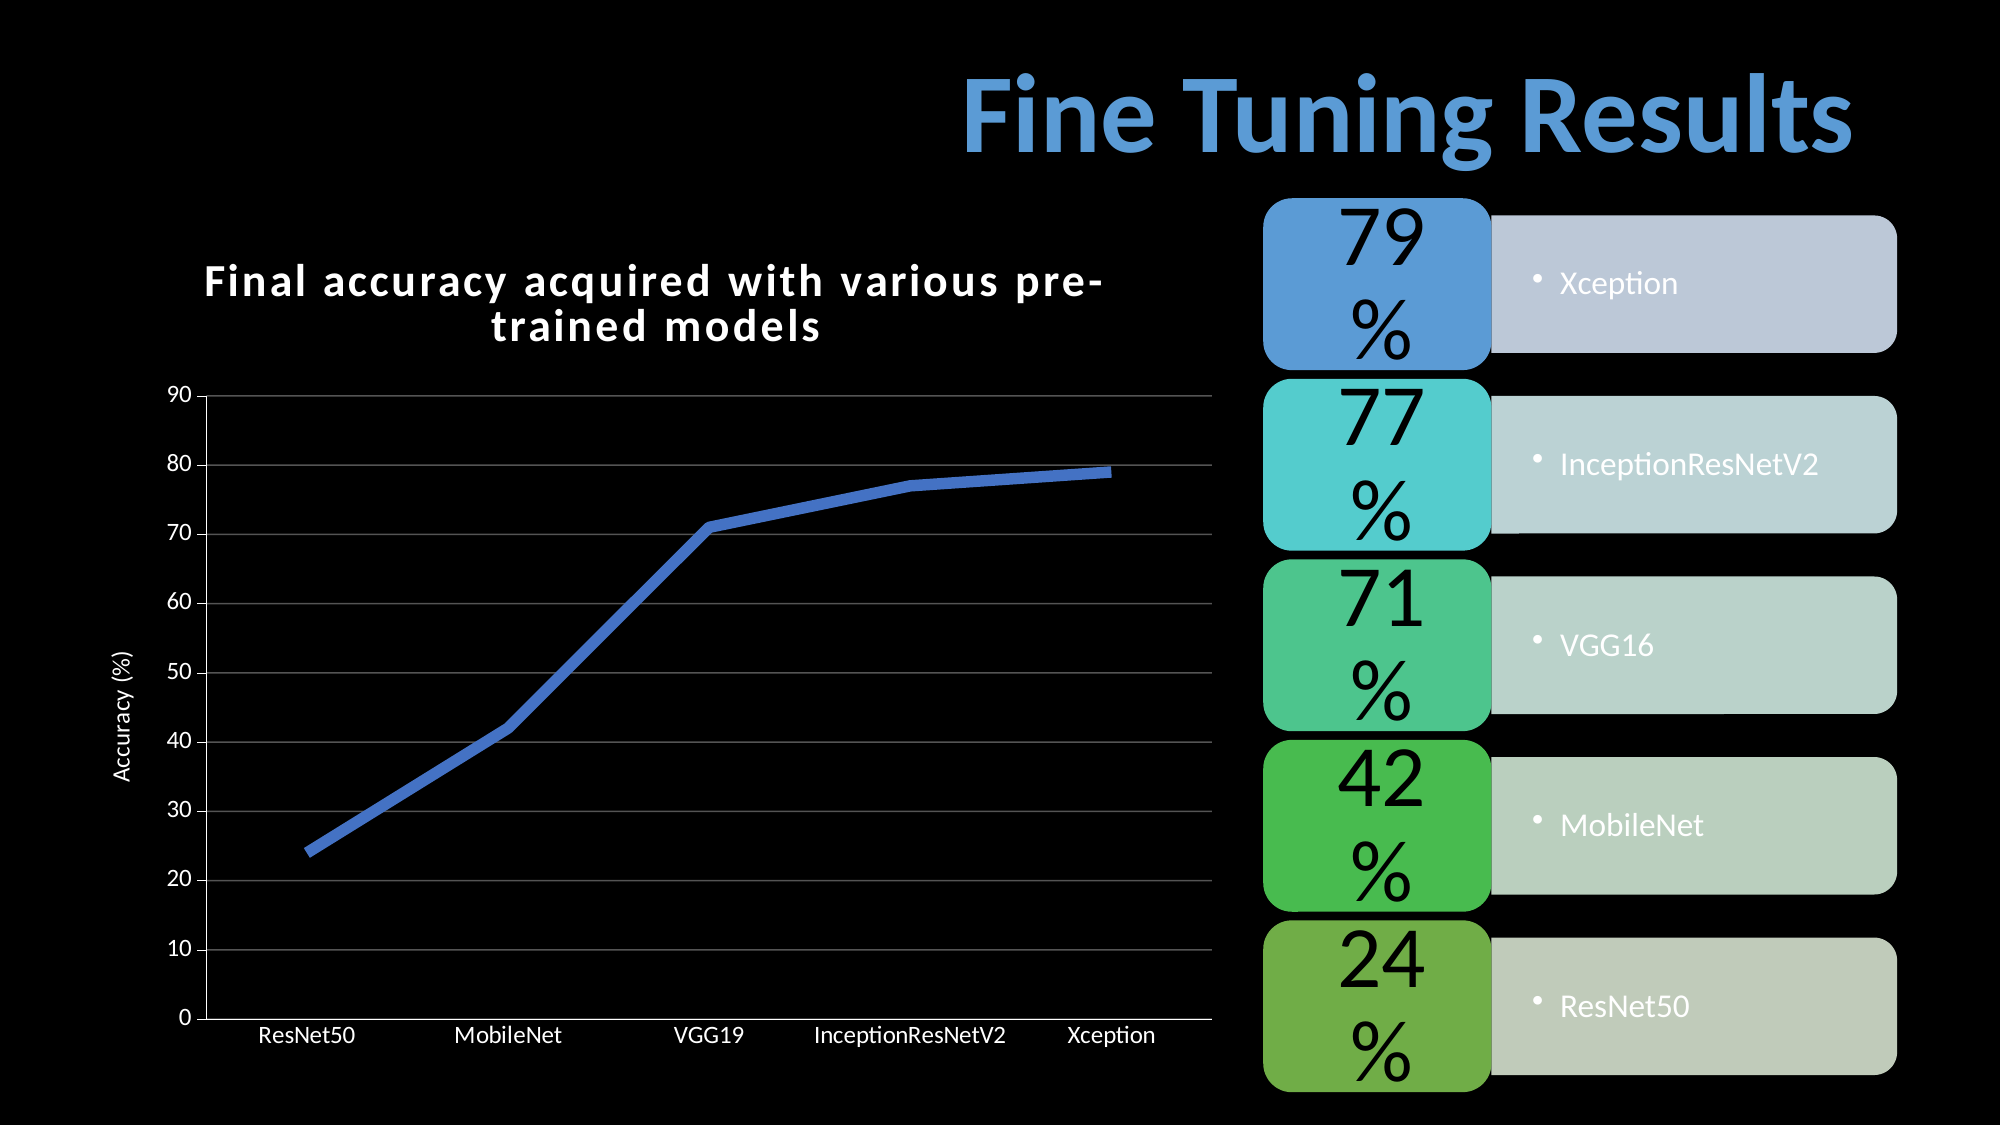

Fine Tuning Results
Xception
79%
InceptionResNetV2
77%
VGG16
71%
MobileNet
42%
ResNet50
24%

### Chart: Final accuracy acquired with various pre-trained models

| Category | Series 1 | Column1 | Column2 |
|---|---|---|---|
| ResNet50 | 24.0 | None | None |
| MobileNet | 42.0 | None | None |
| VGG19 | 71.0 | None | None |
| InceptionResNetV2 | 77.0 | None | None |
| Xception | 79.0 | None | None |